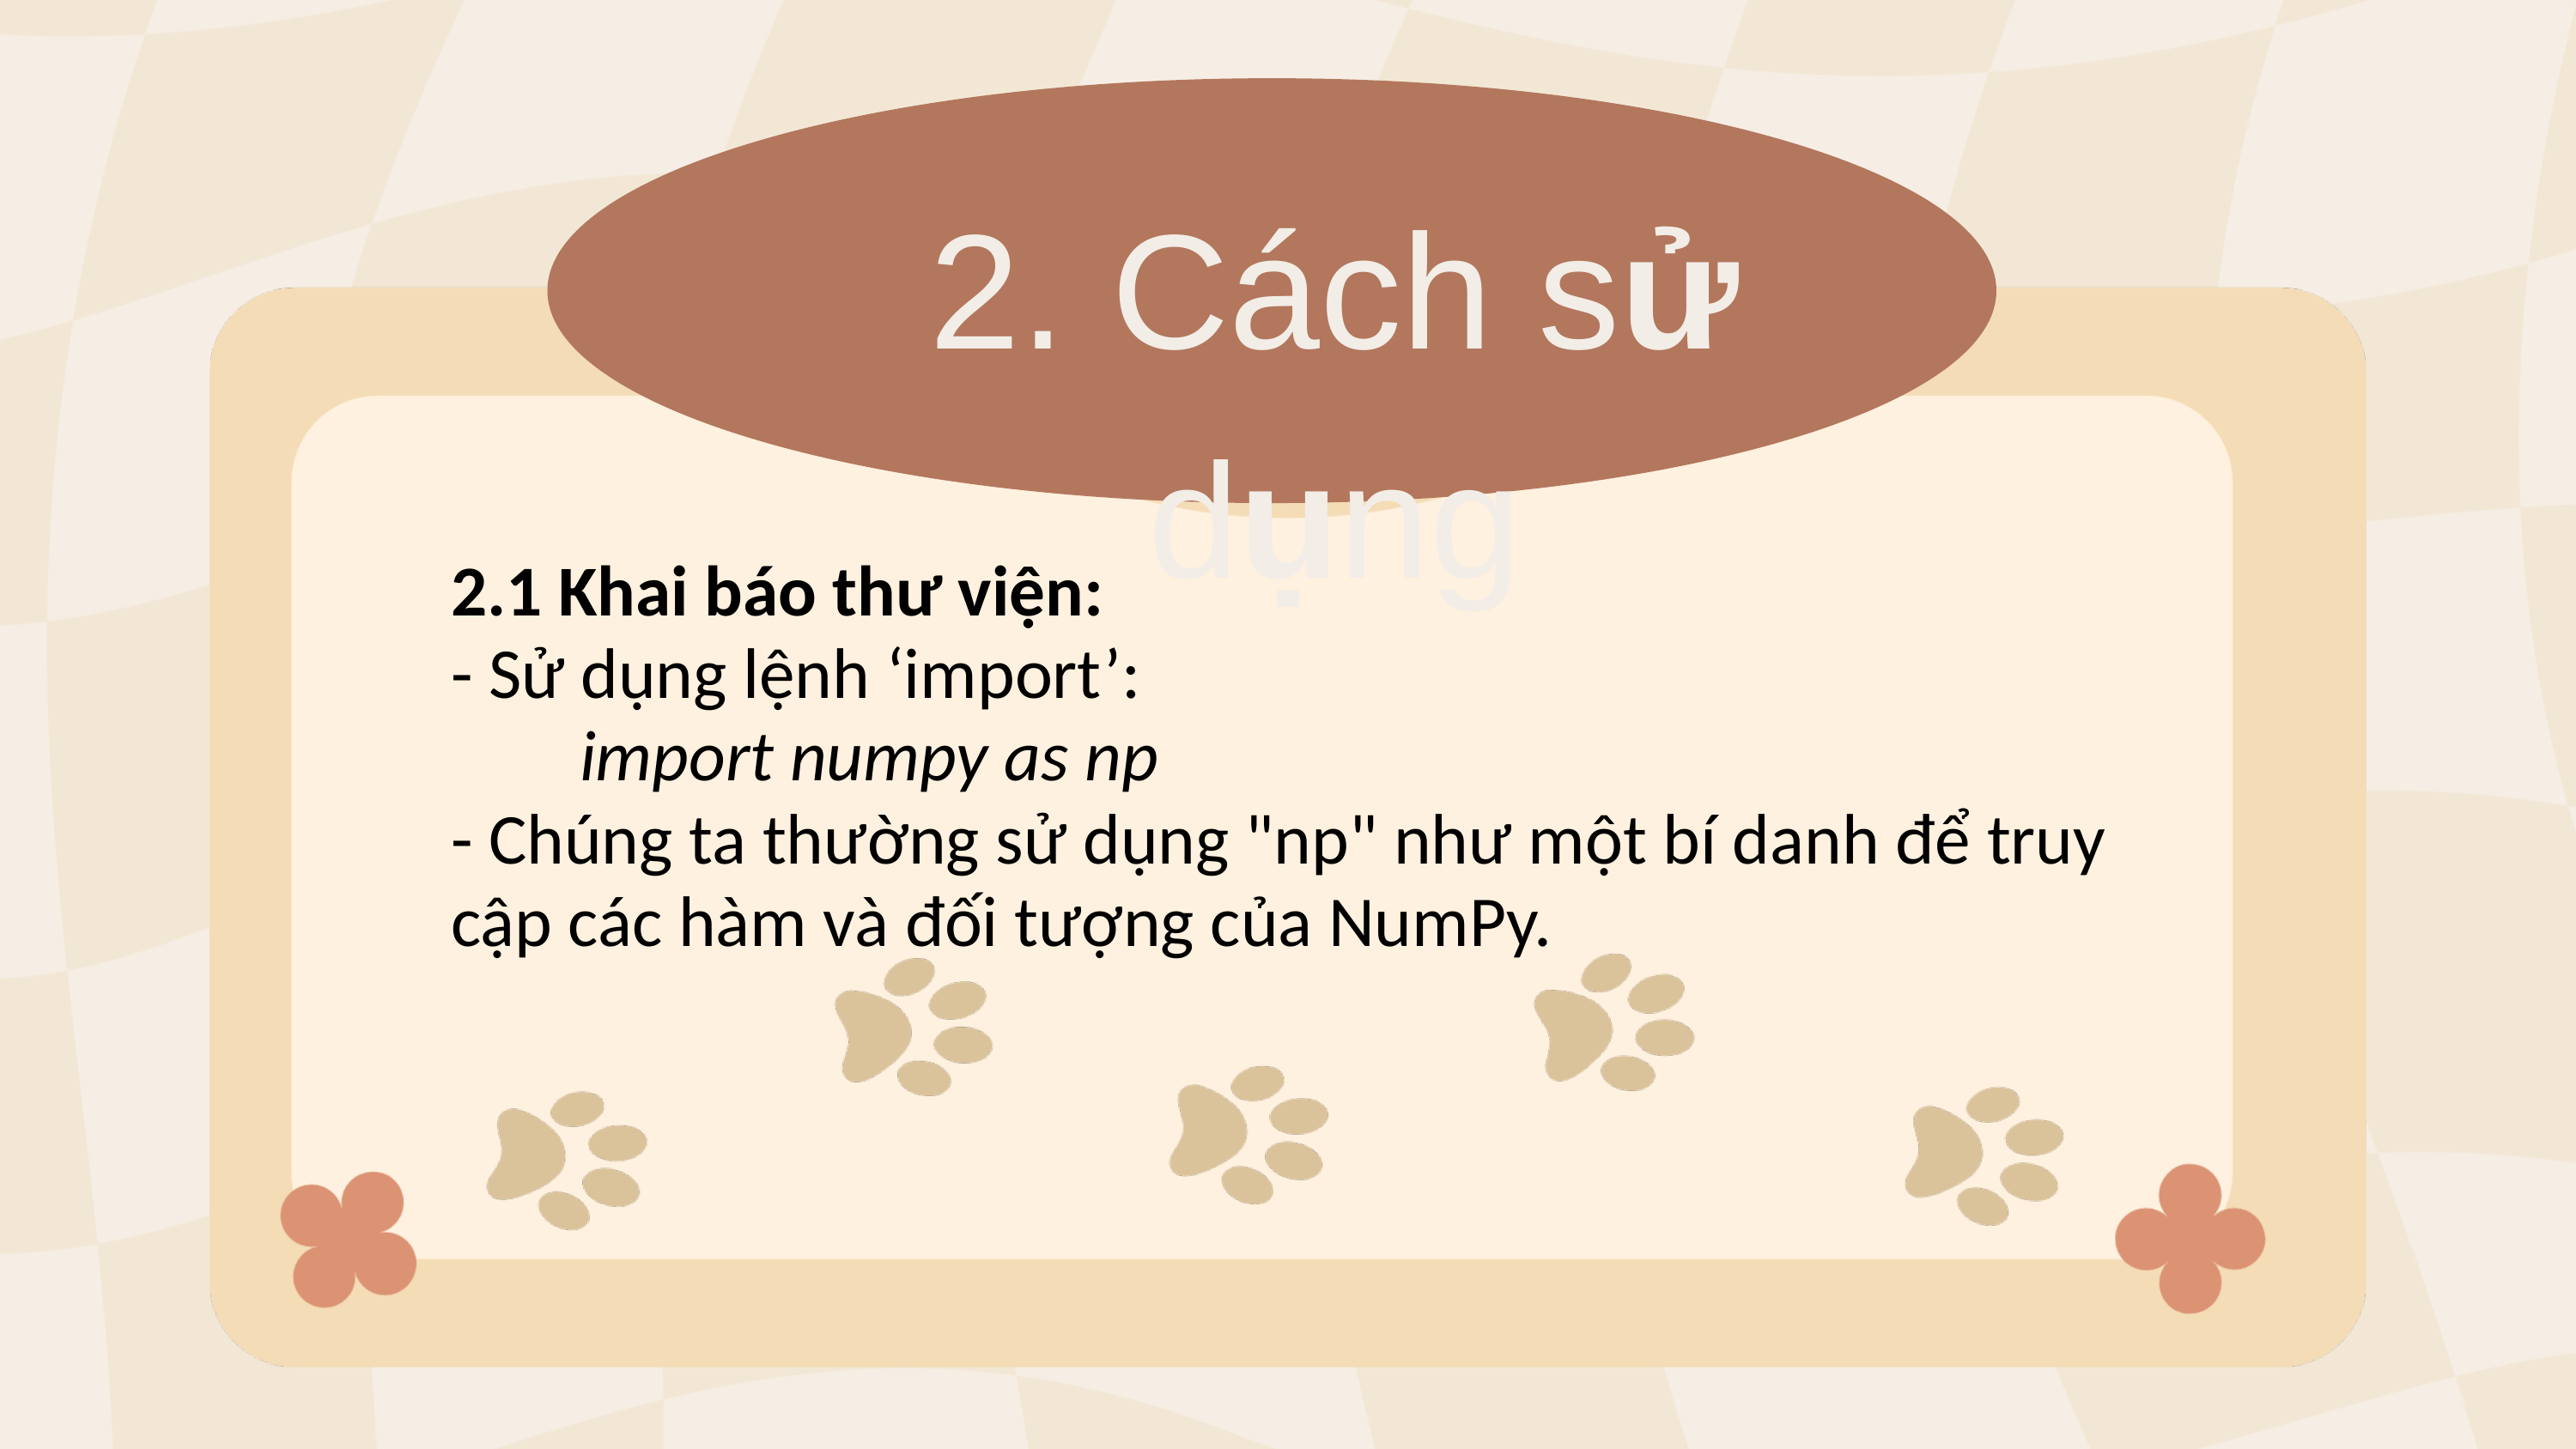

2. Cách sử dụng
2.1 Khai báo thư viện:
- Sử dụng lệnh ‘import’:
	import numpy as np
- Chúng ta thường sử dụng "np" như một bí danh để truy cập các hàm và đối tượng của NumPy.